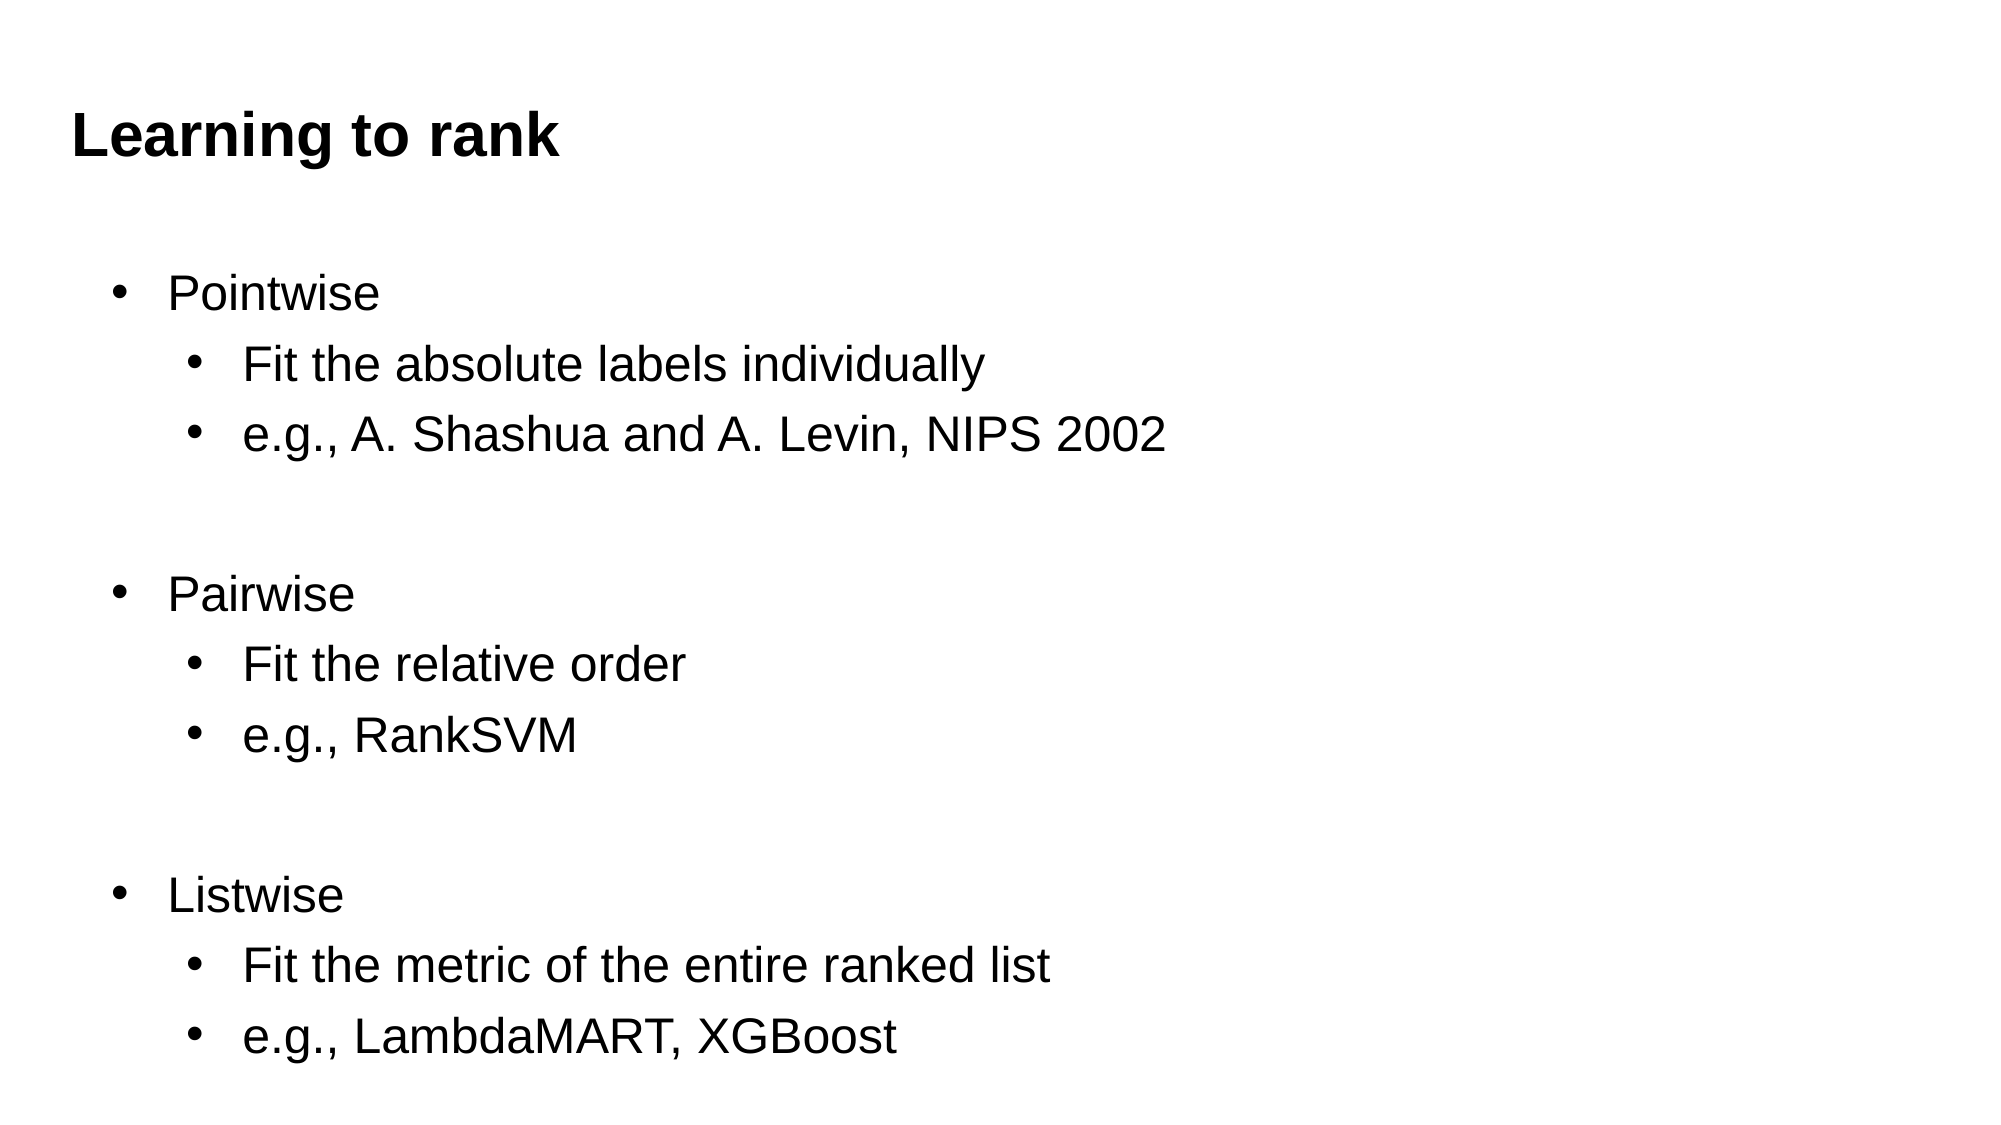

Learning to rank
Pointwise
Fit the absolute labels individually
e.g., A. Shashua and A. Levin, NIPS 2002

Pairwise
Fit the relative order
e.g., RankSVM

Listwise
Fit the metric of the entire ranked list
e.g., LambdaMART, XGBoost
13